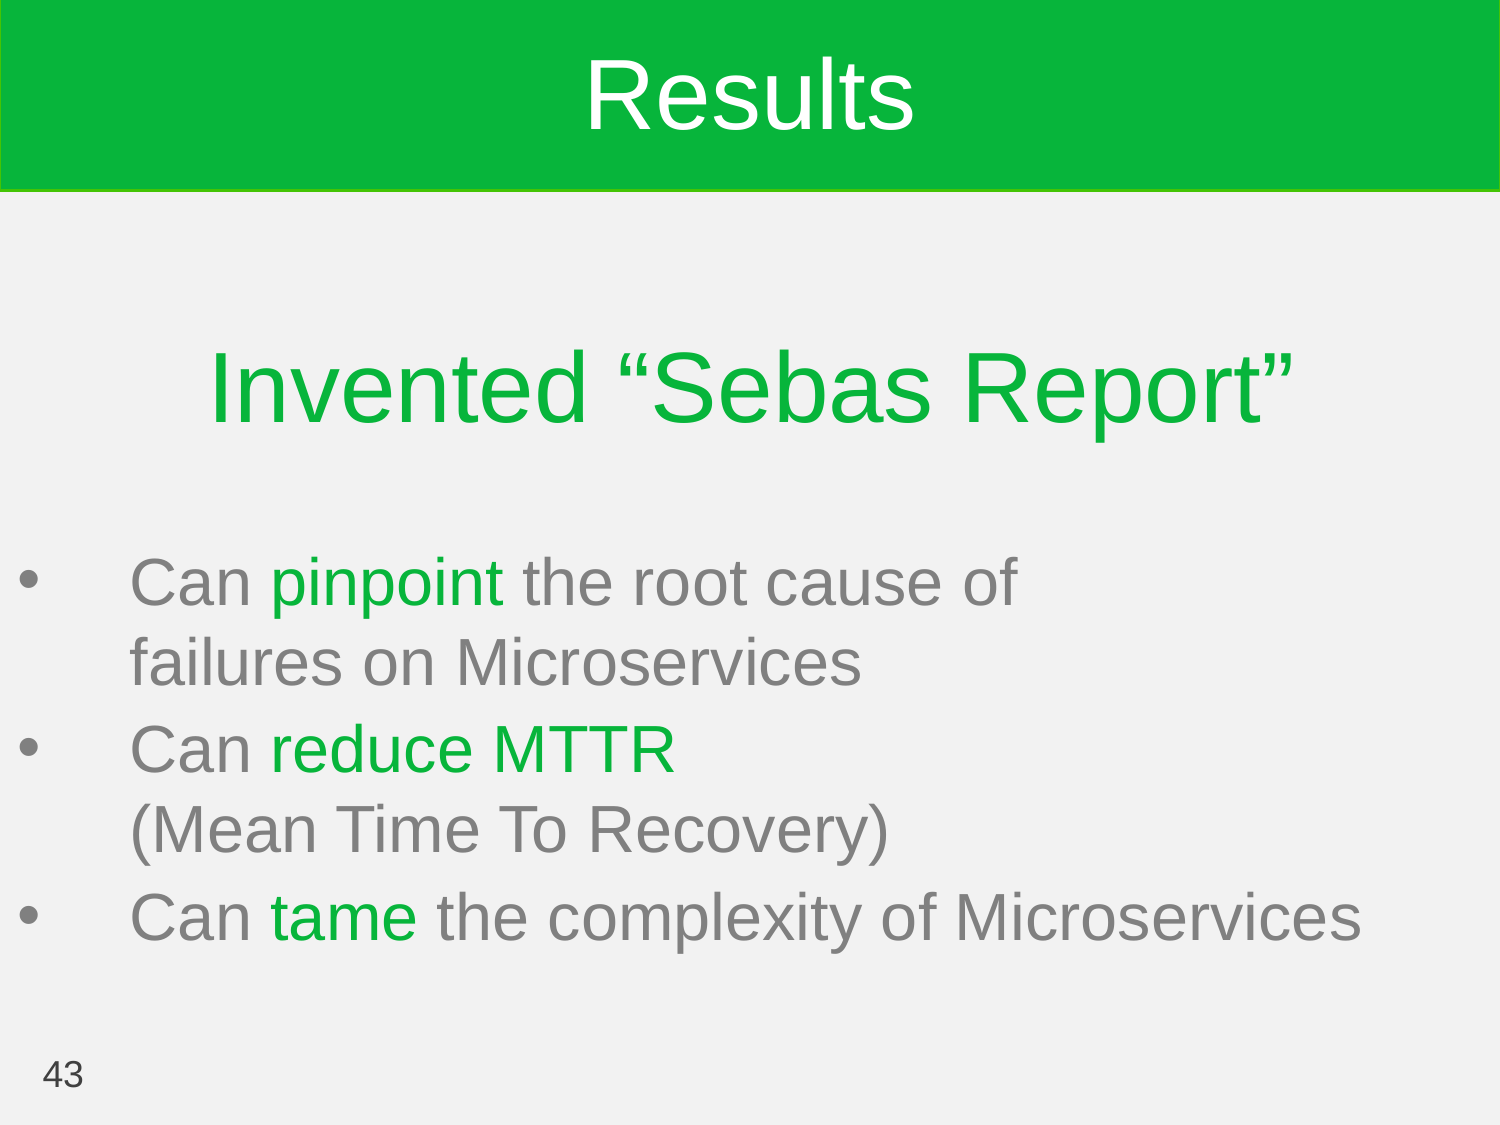

# Results
Invented “Sebas Report”

Can pinpoint the root cause of
failures on Microservices
Can reduce MTTR
(Mean Time To Recovery)
Can tame the complexity of Microservices
43